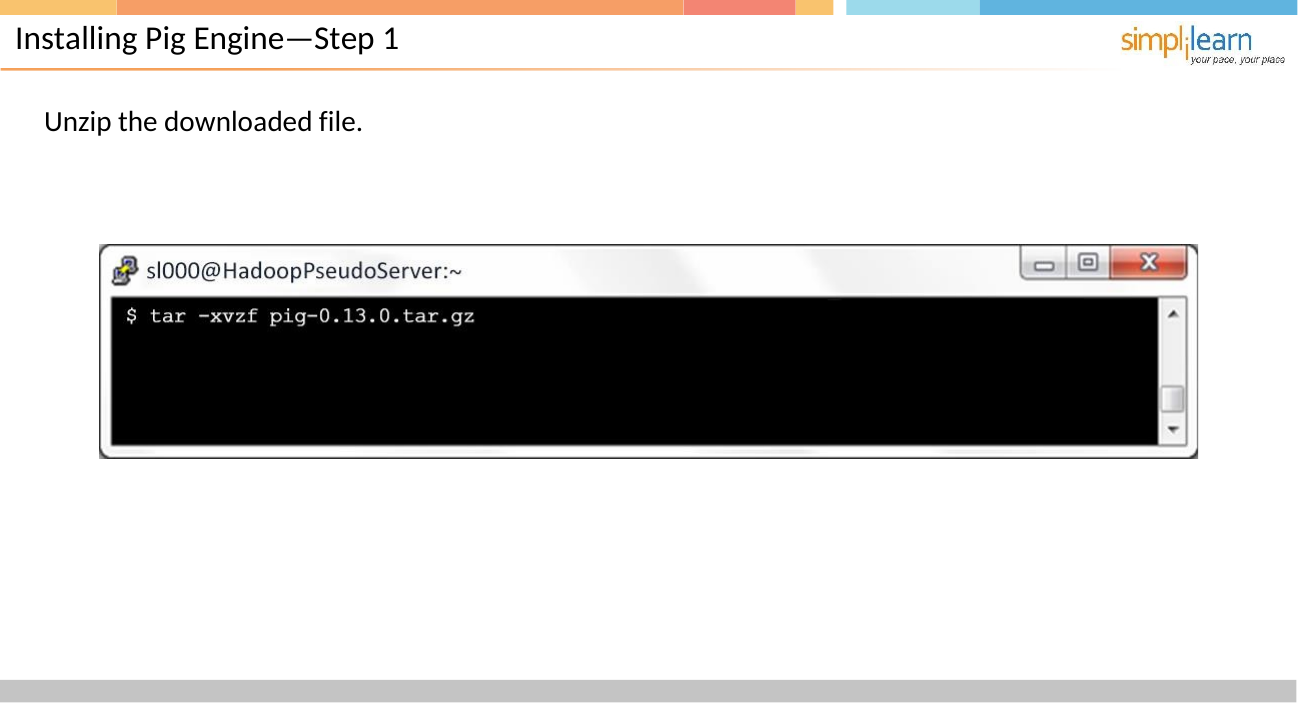

# Installing Pig Engine—Step 1

Unzip the downloaded file.